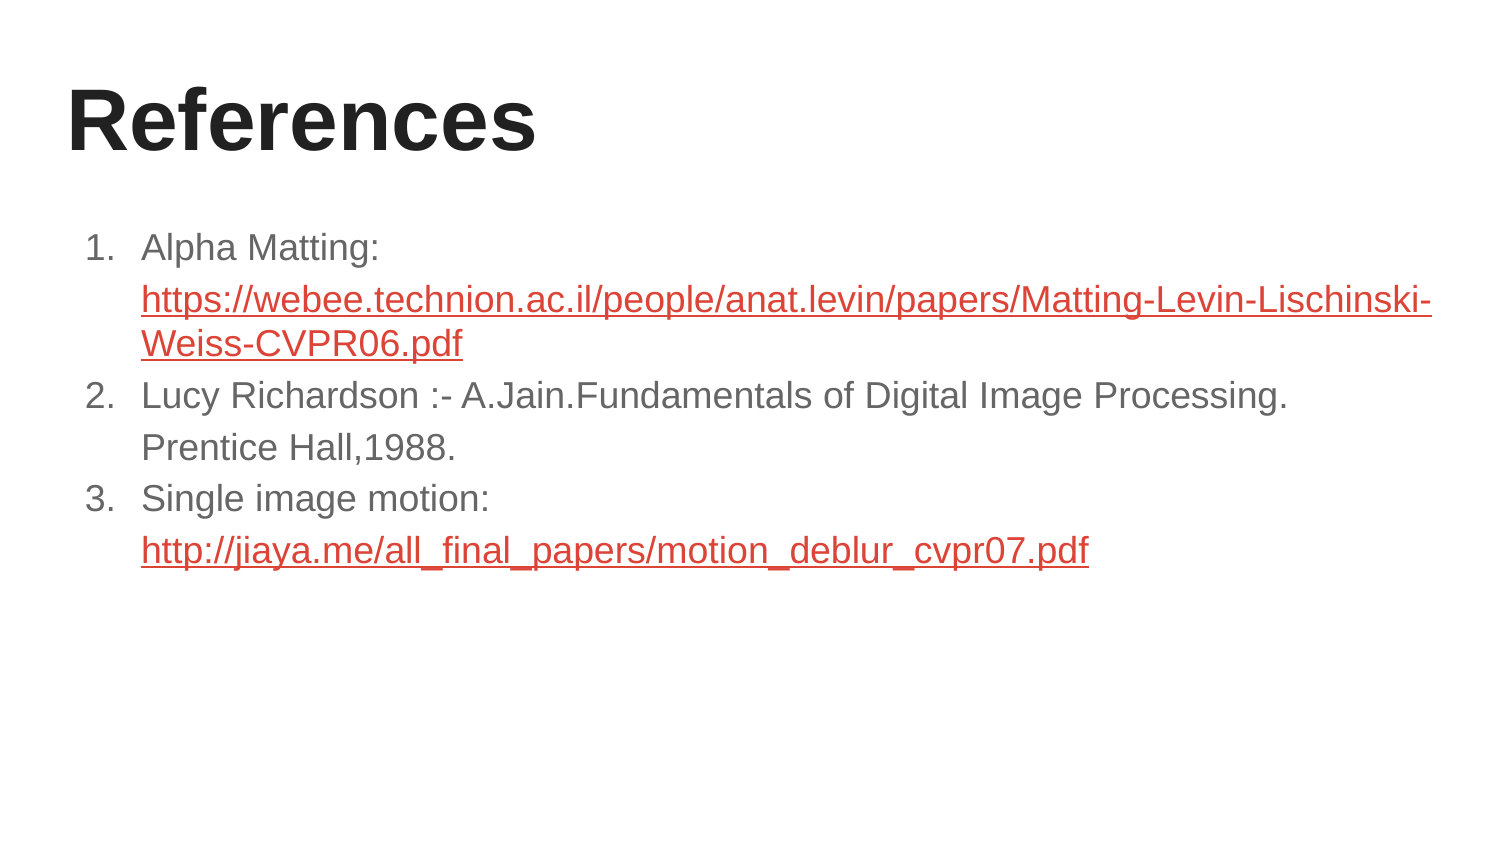

# References
Alpha Matting: https://webee.technion.ac.il/people/anat.levin/papers/Matting-Levin-Lischinski-Weiss-CVPR06.pdf
Lucy Richardson :- A.Jain.Fundamentals of Digital Image Processing. Prentice Hall,1988.
Single image motion: http://jiaya.me/all_final_papers/motion_deblur_cvpr07.pdf